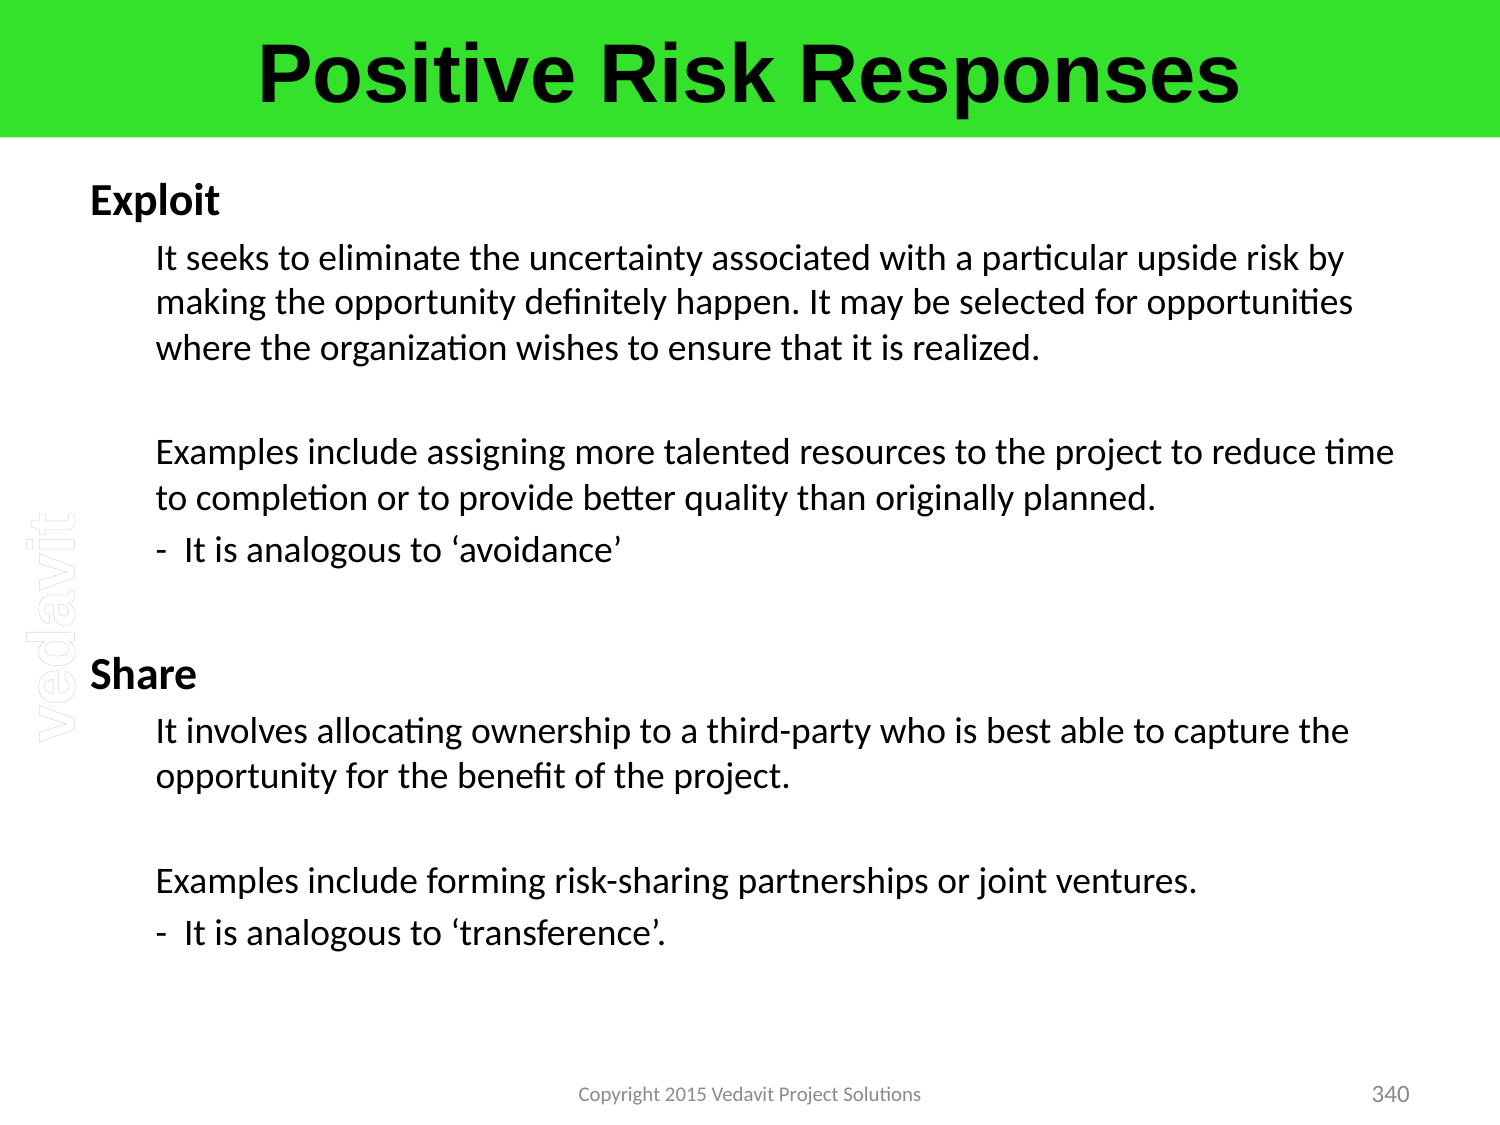

# Positive Risk Responses
Exploit
It seeks to eliminate the uncertainty associated with a particular upside risk by making the opportunity definitely happen. It may be selected for opportunities where the organization wishes to ensure that it is realized.

Examples include assigning more talented resources to the project to reduce time to completion or to provide better quality than originally planned.
-  It is analogous to ‘avoidance’

Share
It involves allocating ownership to a third-party who is best able to capture the opportunity for the benefit of the project.

Examples include forming risk-sharing partnerships or joint ventures.
-  It is analogous to ‘transference’.
Copyright 2015 Vedavit Project Solutions
340